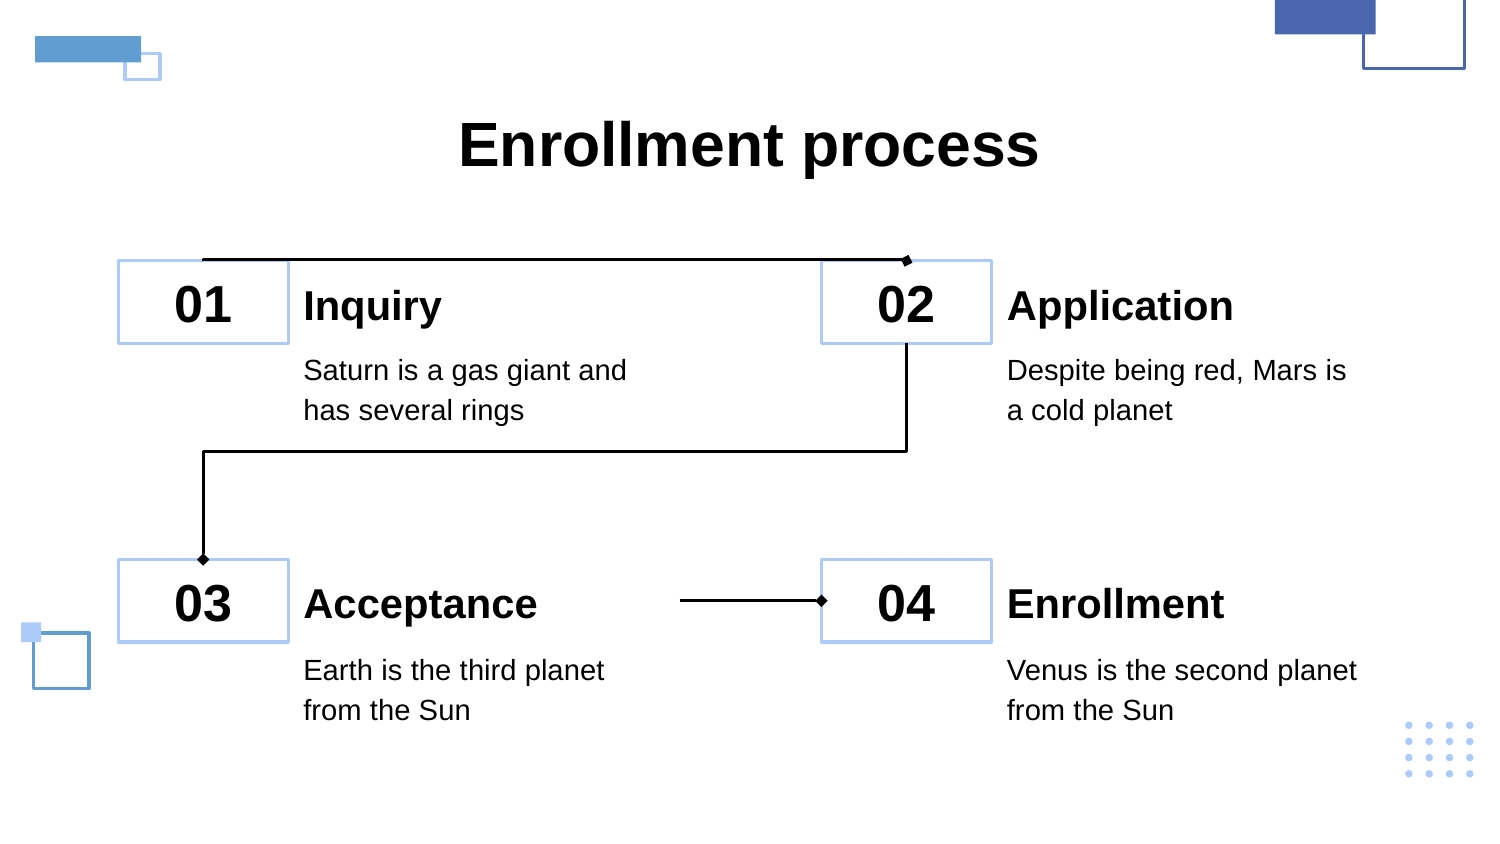

# Enrollment process
01
Inquiry
02
Application
Saturn is a gas giant and has several rings
Despite being red, Mars is a cold planet
03
Acceptance
04
Enrollment
Earth is the third planet from the Sun
Venus is the second planet from the Sun